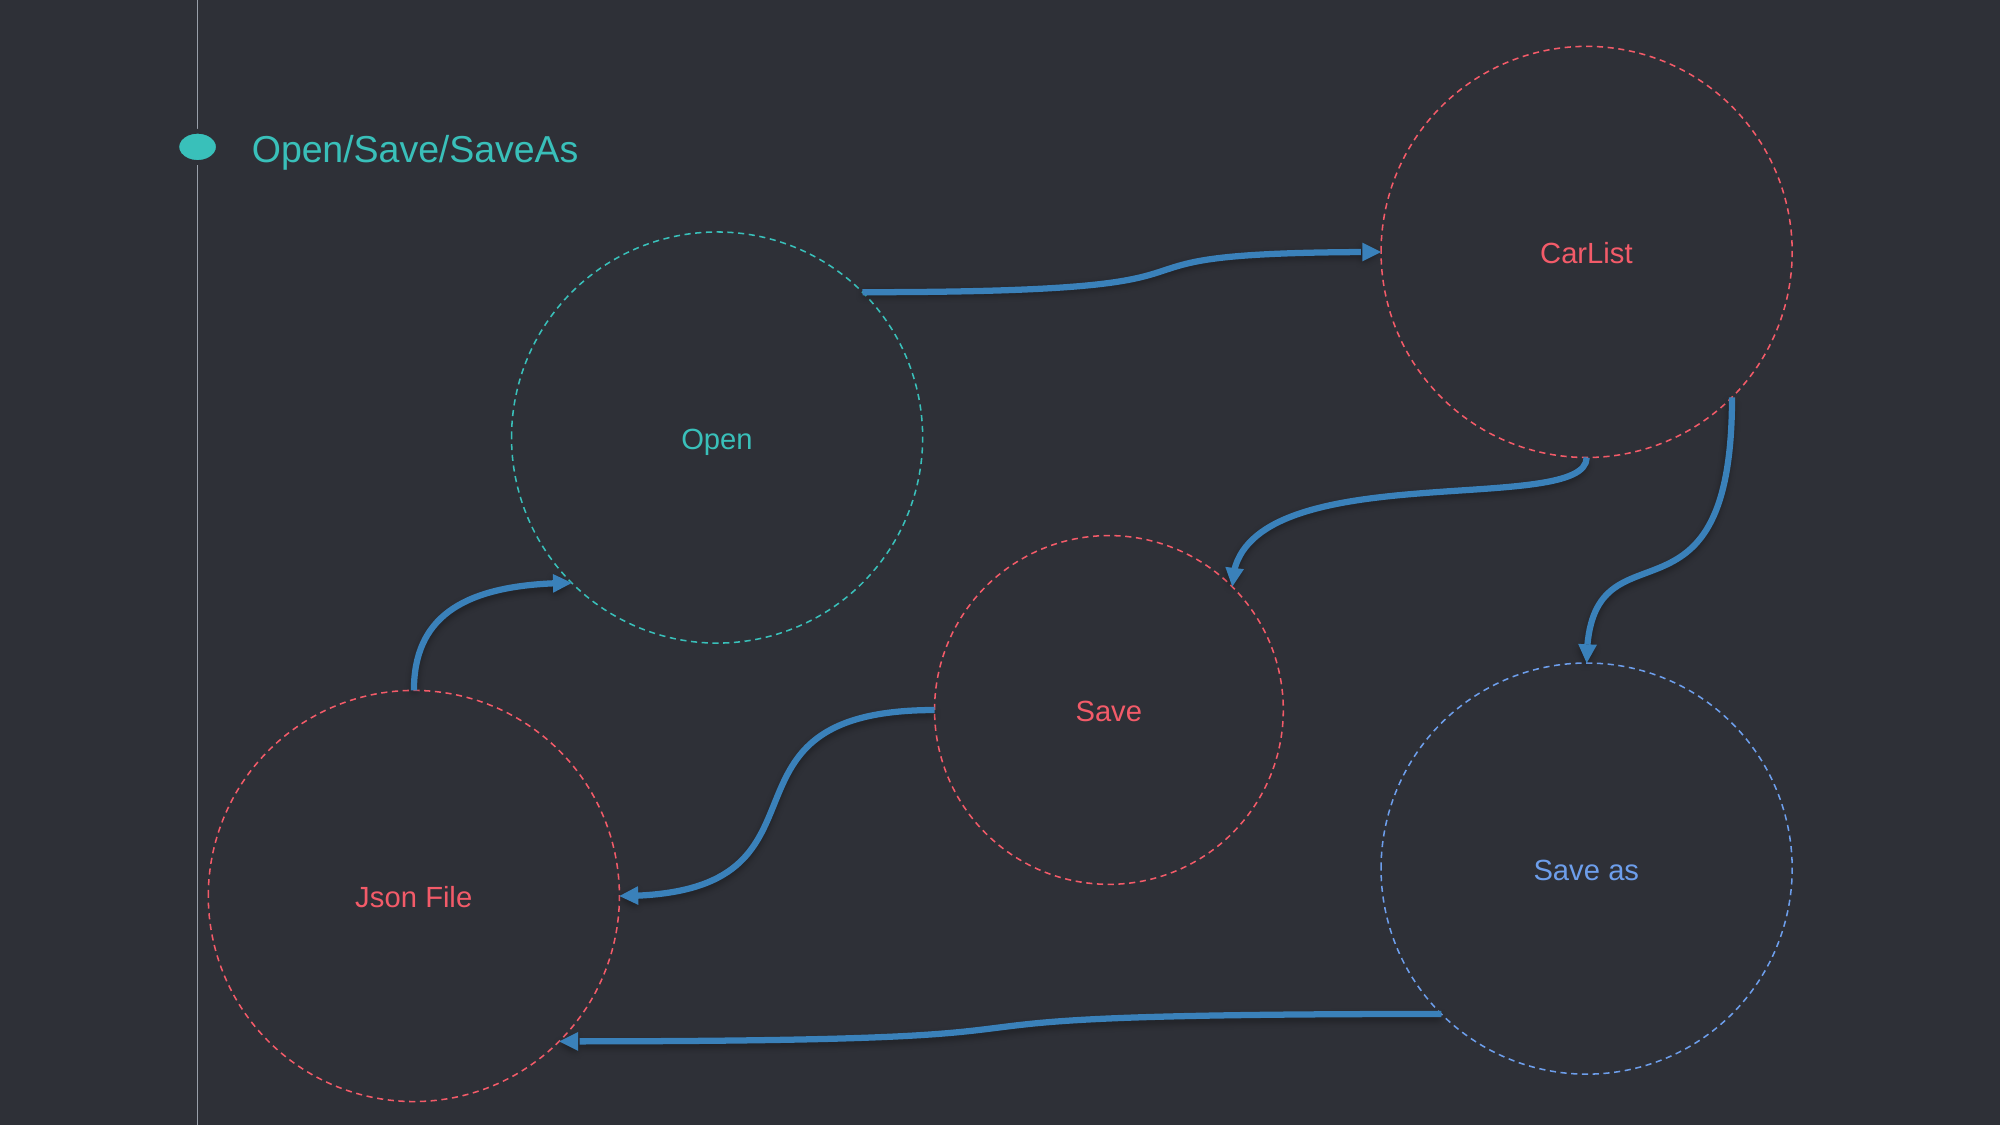

CarList
# Open/Save/SaveAs
Open
Save
Save as
Json File